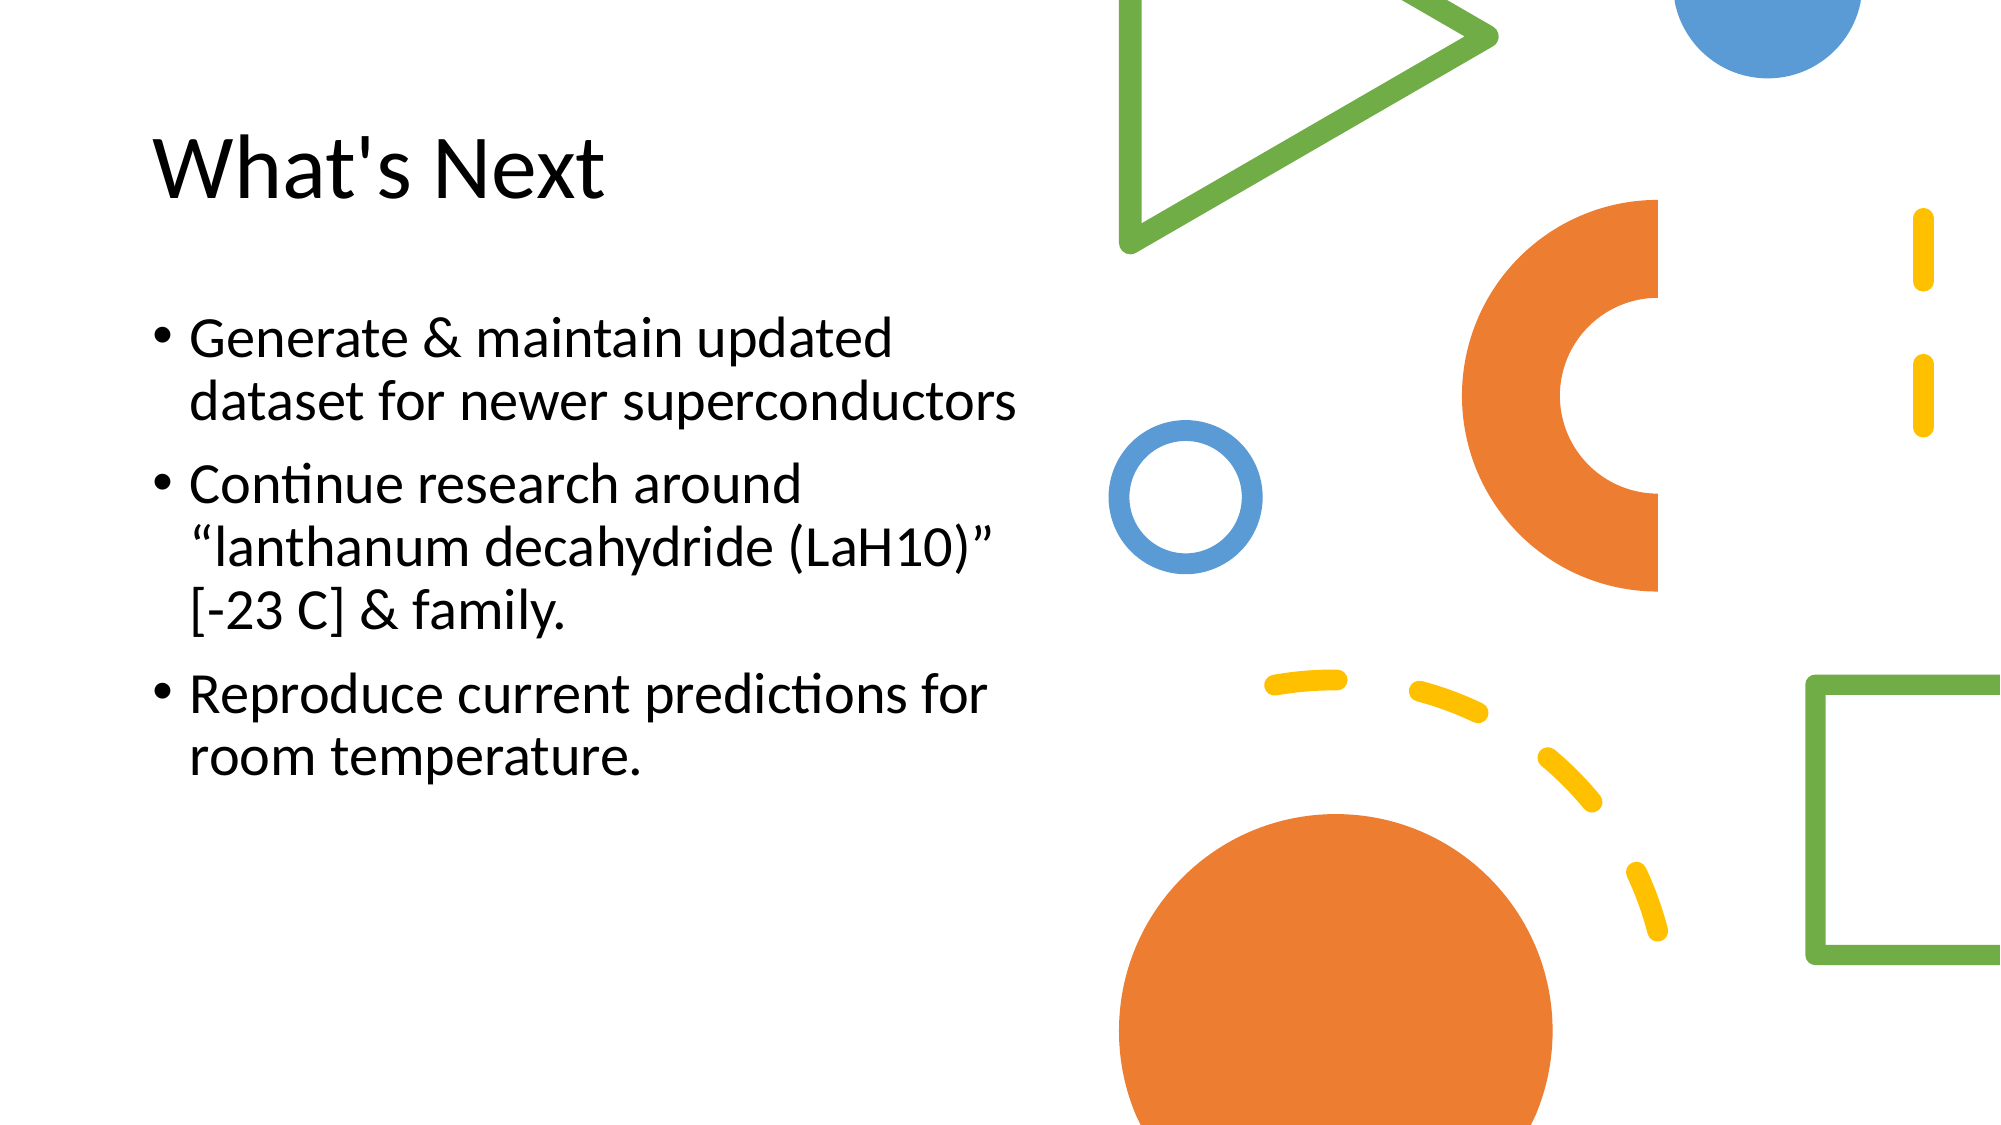

# What's Next

Generate & maintain updated dataset for newer superconductors
Continue research around “lanthanum decahydride (LaH10)” [-23 C] & family.
Reproduce current predictions for room temperature.